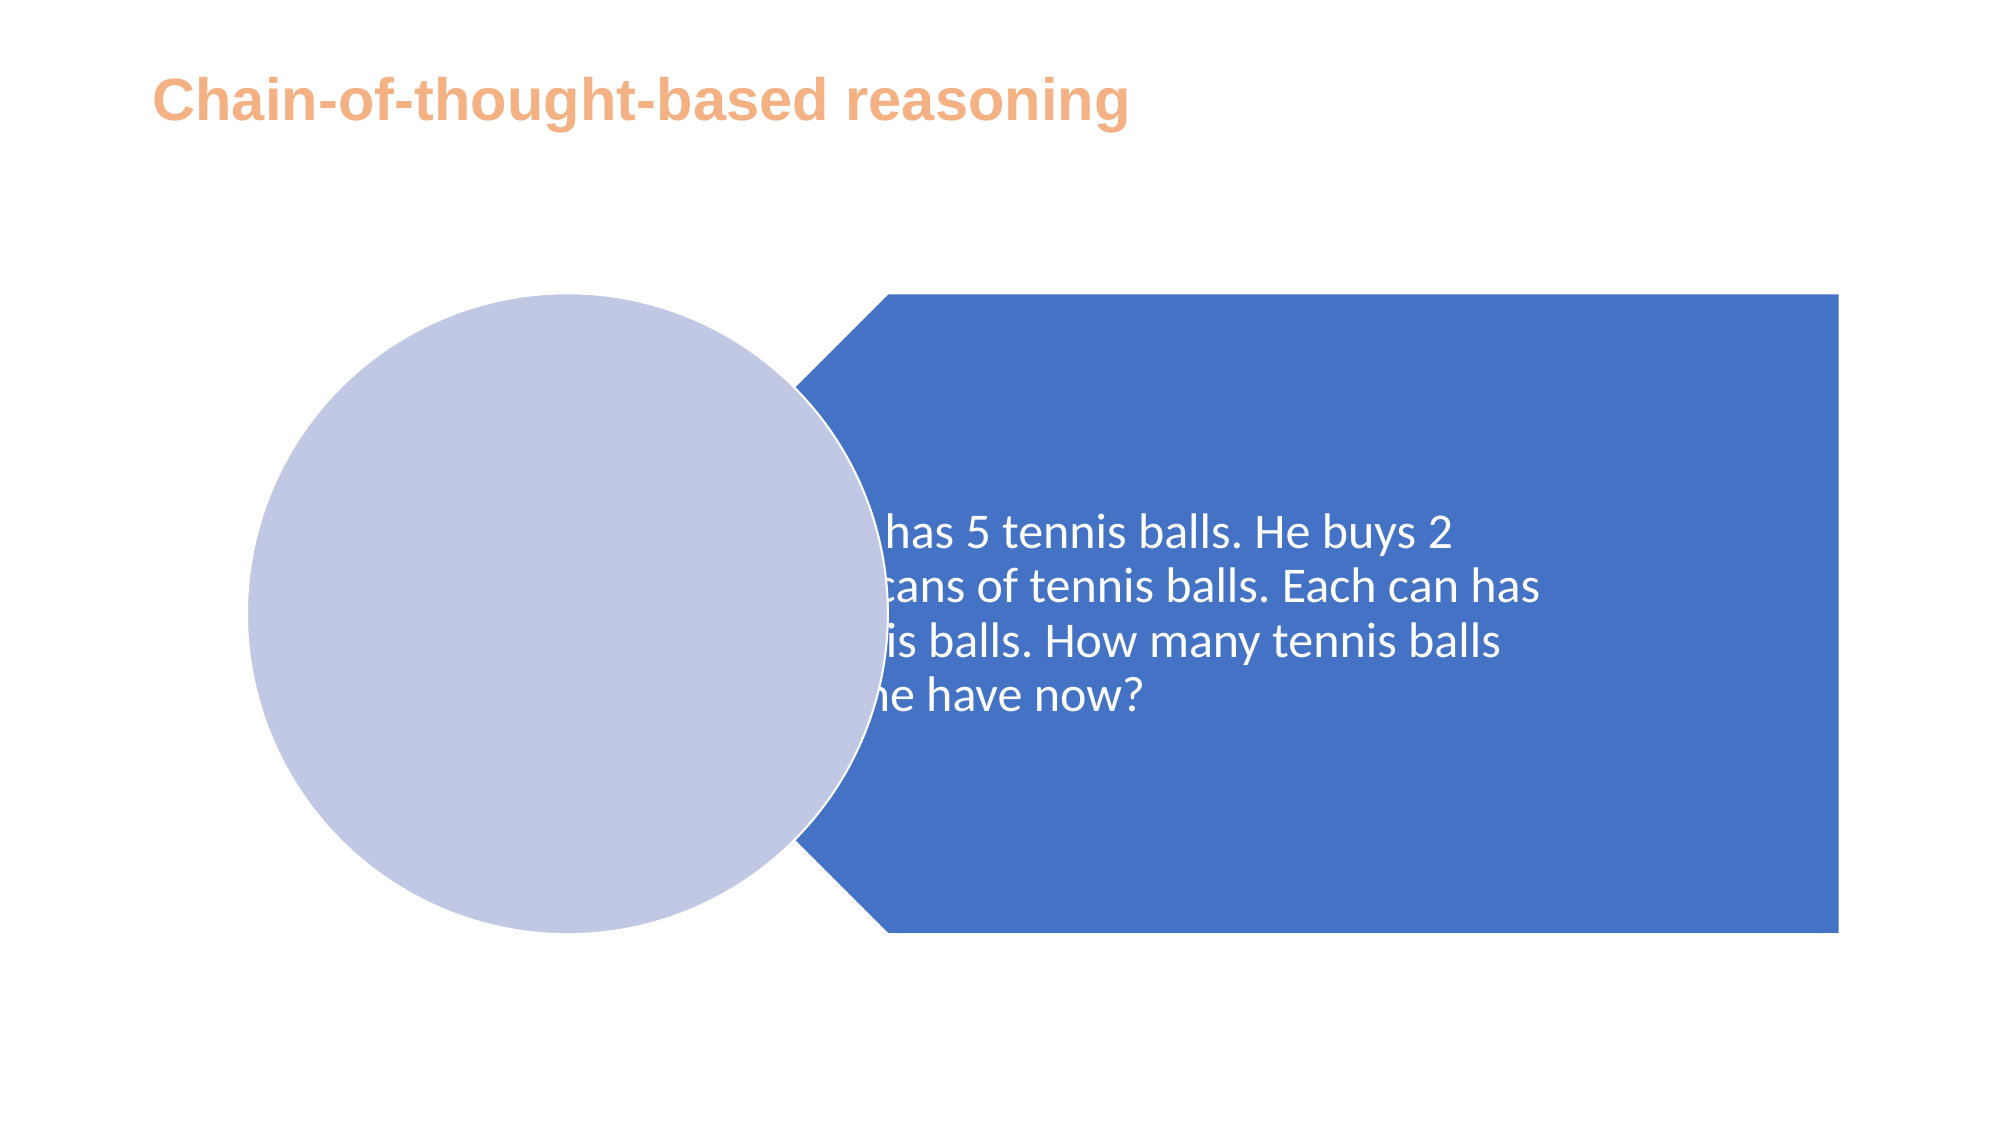

# Chain-of-thought-based reasoning
Roger has 5 tennis balls. He buys 2 more cans of tennis balls. Each can has 3 tennis balls. How many tennis balls does he have now?